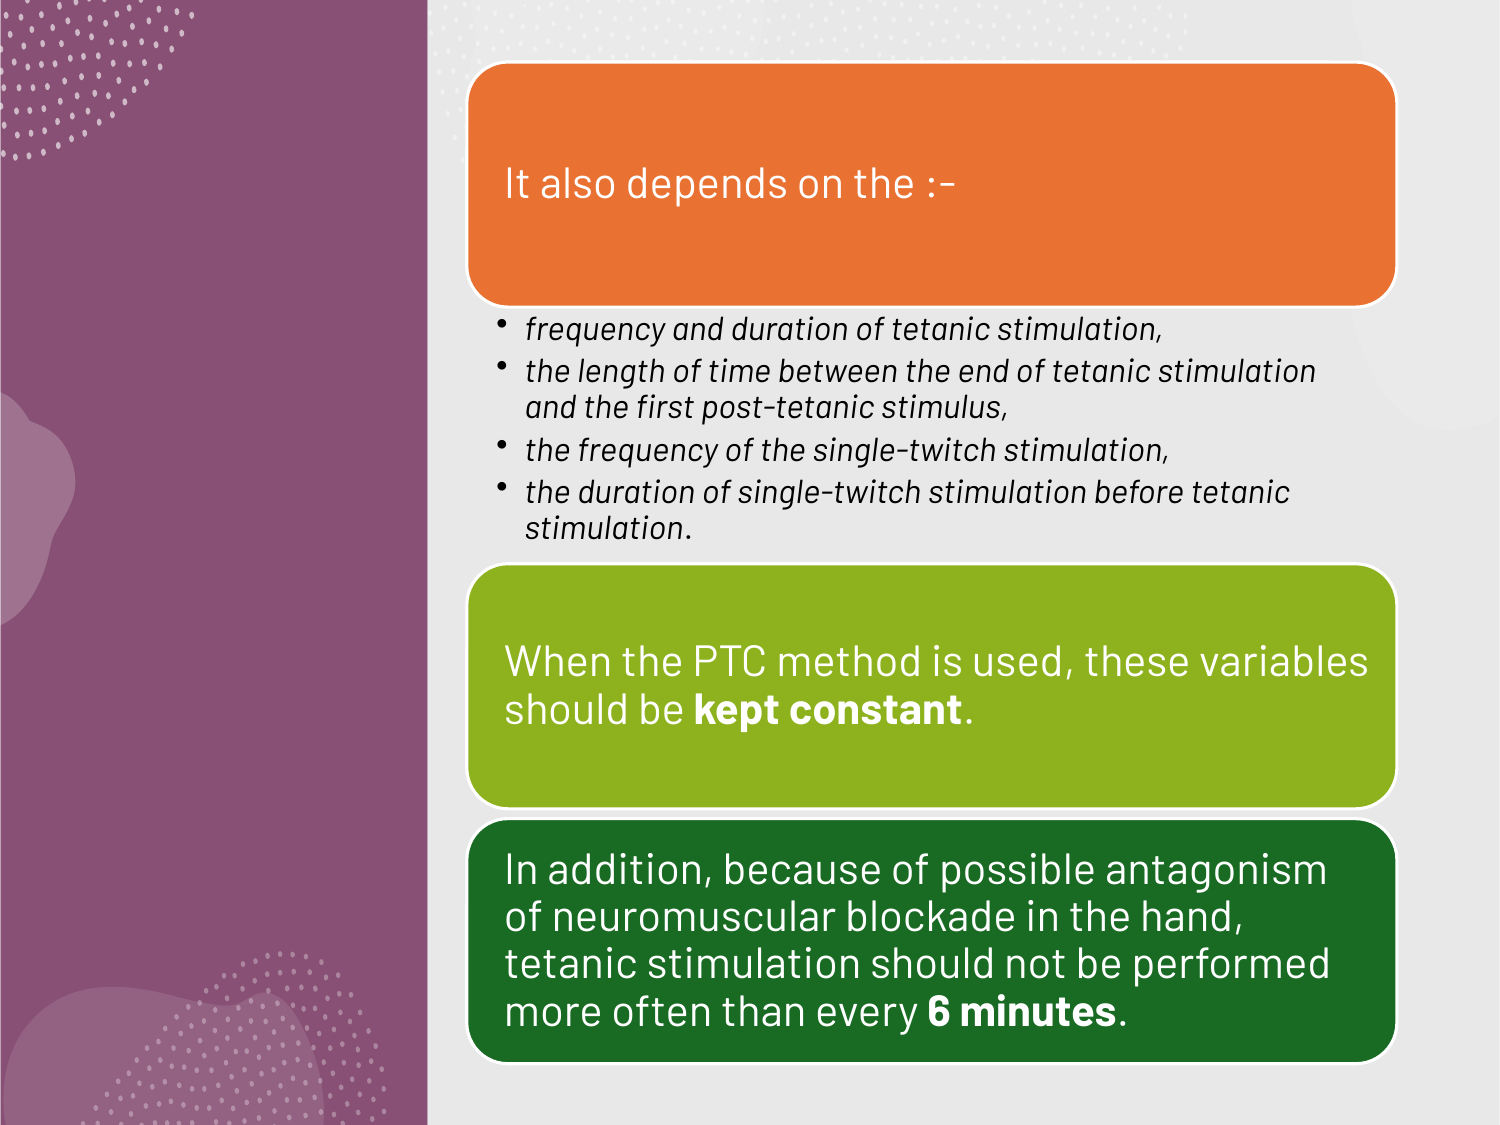

It also depends on the :-
frequency and duration of tetanic stimulation,
the length of time between the end of tetanic stimulation and the first post-tetanic stimulus,
the frequency of the single-twitch stimulation,
the duration of single-twitch stimulation before tetanic stimulation.
When the PTC method is used, these variables should be kept constant.
In addition, because of possible antagonism of neuromuscular blockade in the hand, tetanic stimulation should not be performed more often than every 6 minutes.